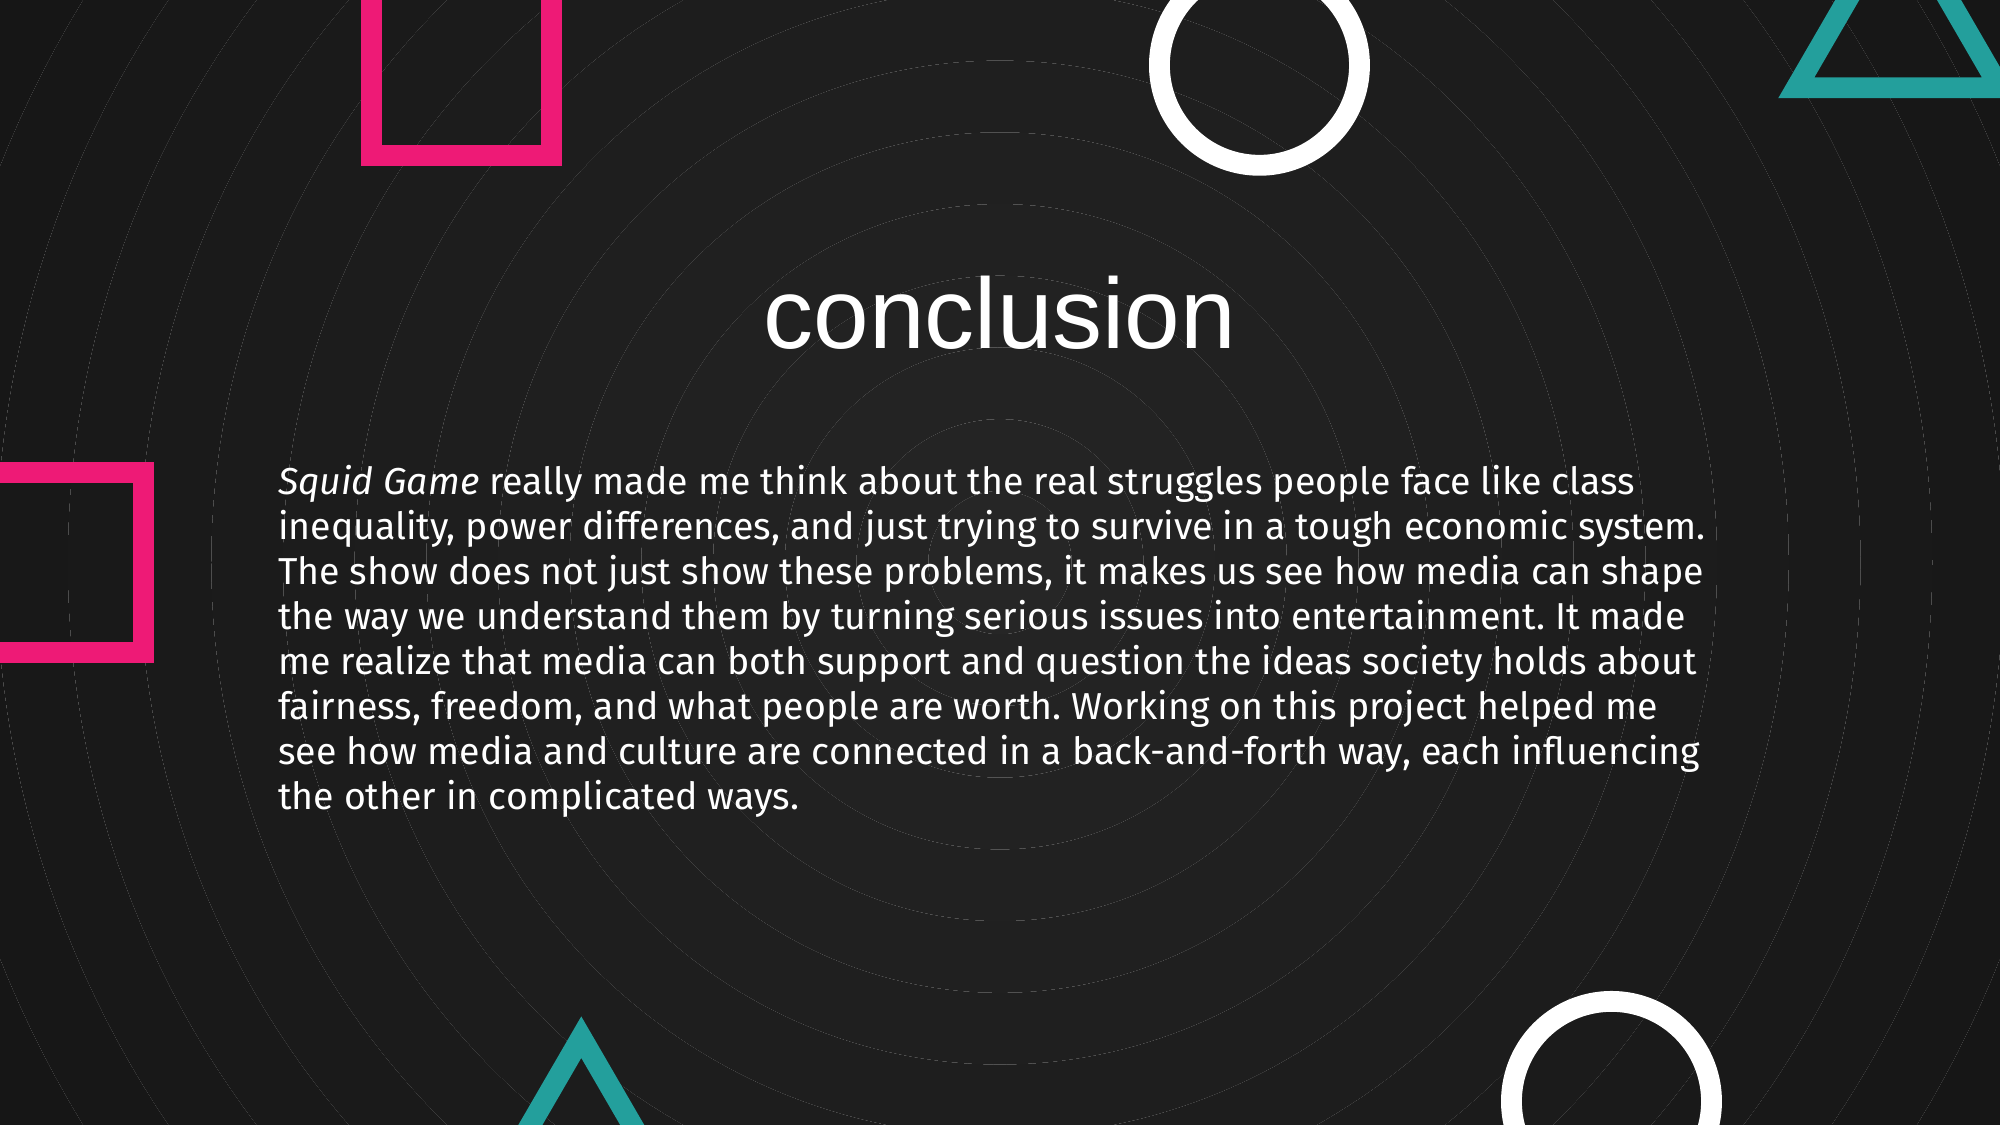

conclusion

Squid Game really made me think about the real struggles people face like class inequality, power differences, and just trying to survive in a tough economic system. The show does not just show these problems, it makes us see how media can shape the way we understand them by turning serious issues into entertainment. It made me realize that media can both support and question the ideas society holds about fairness, freedom, and what people are worth. Working on this project helped me see how media and culture are connected in a back-and-forth way, each influencing the other in complicated ways.

STEP 1
STEP 2
STEP 3
STEP 4